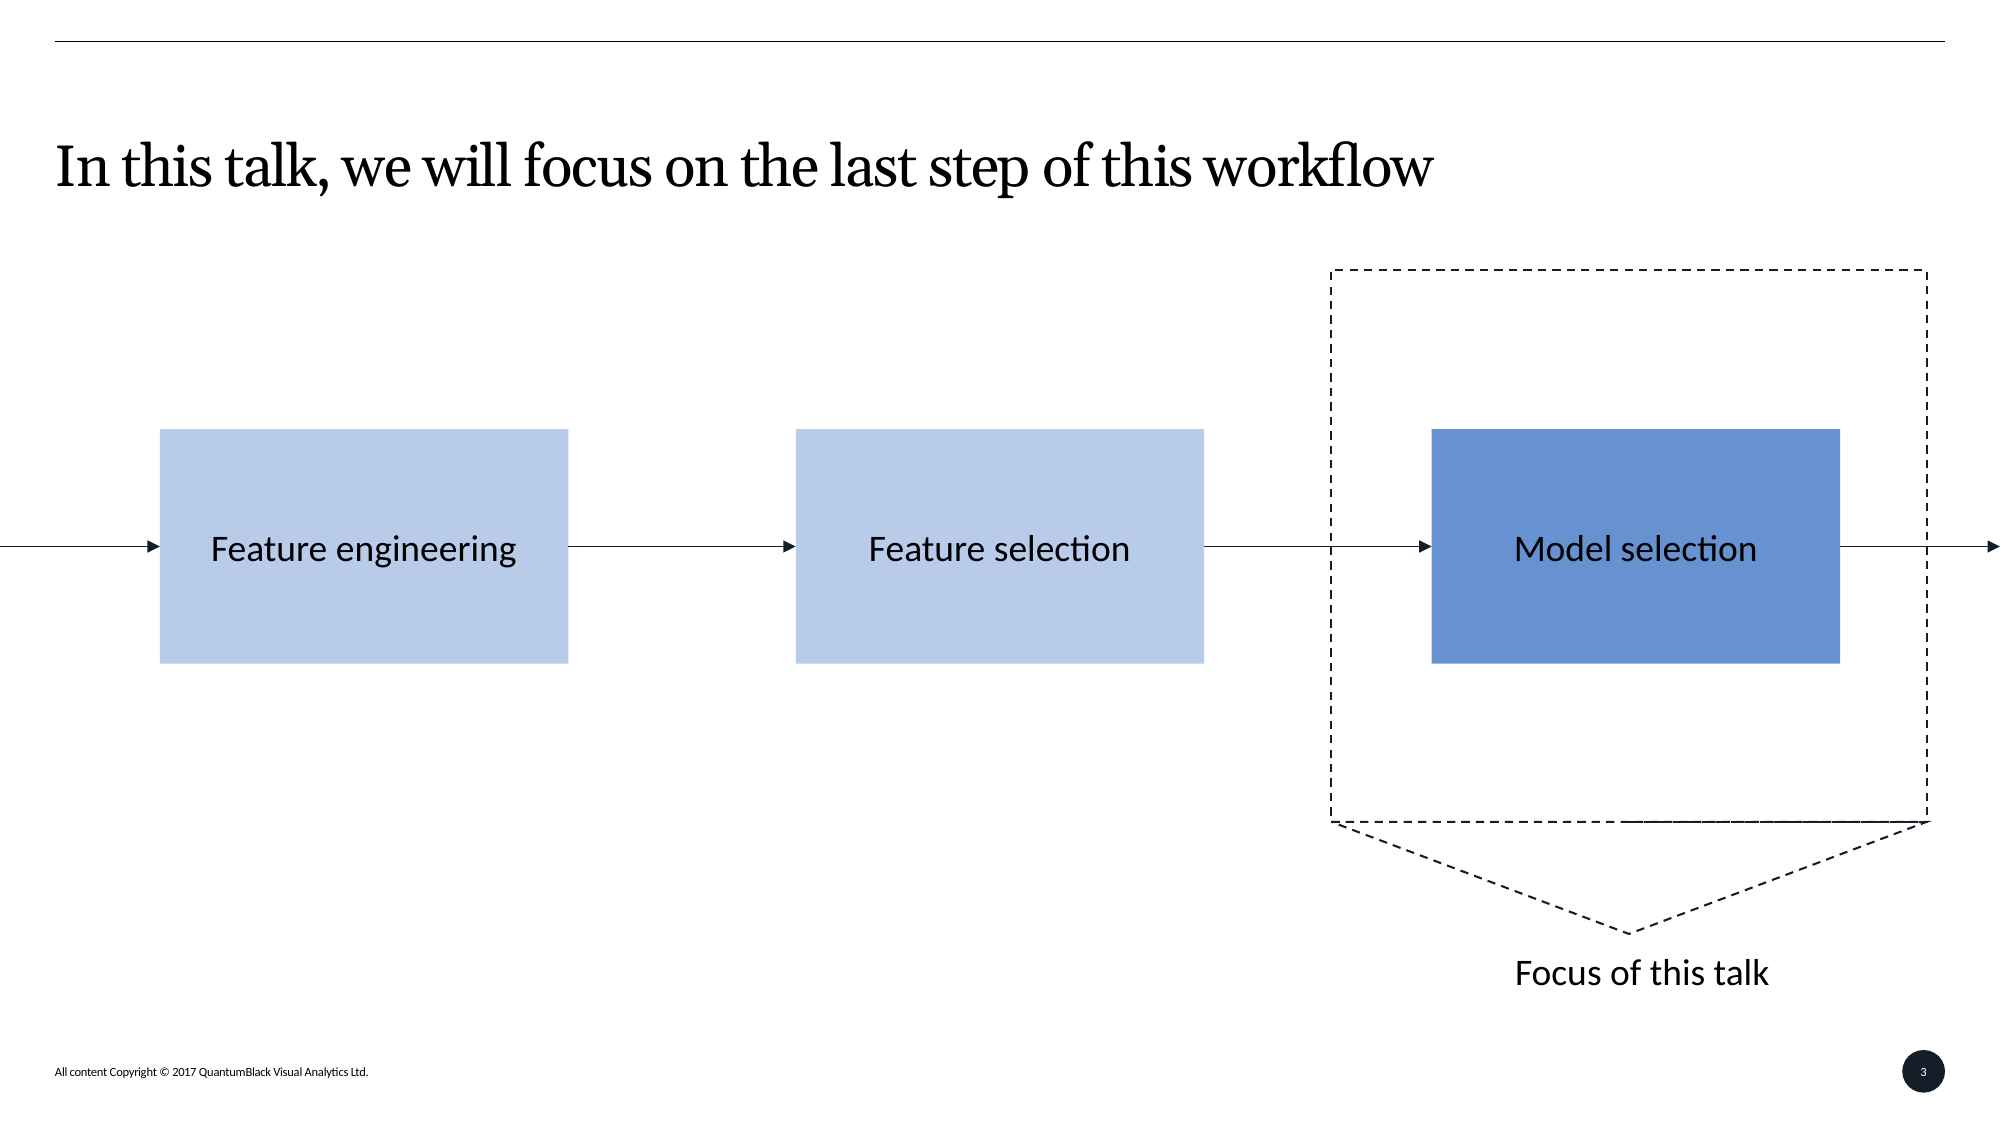

# In this talk, we will focus on the last step of this workflow

Feature engineering
Model selection
Feature selection

Focus of this talk